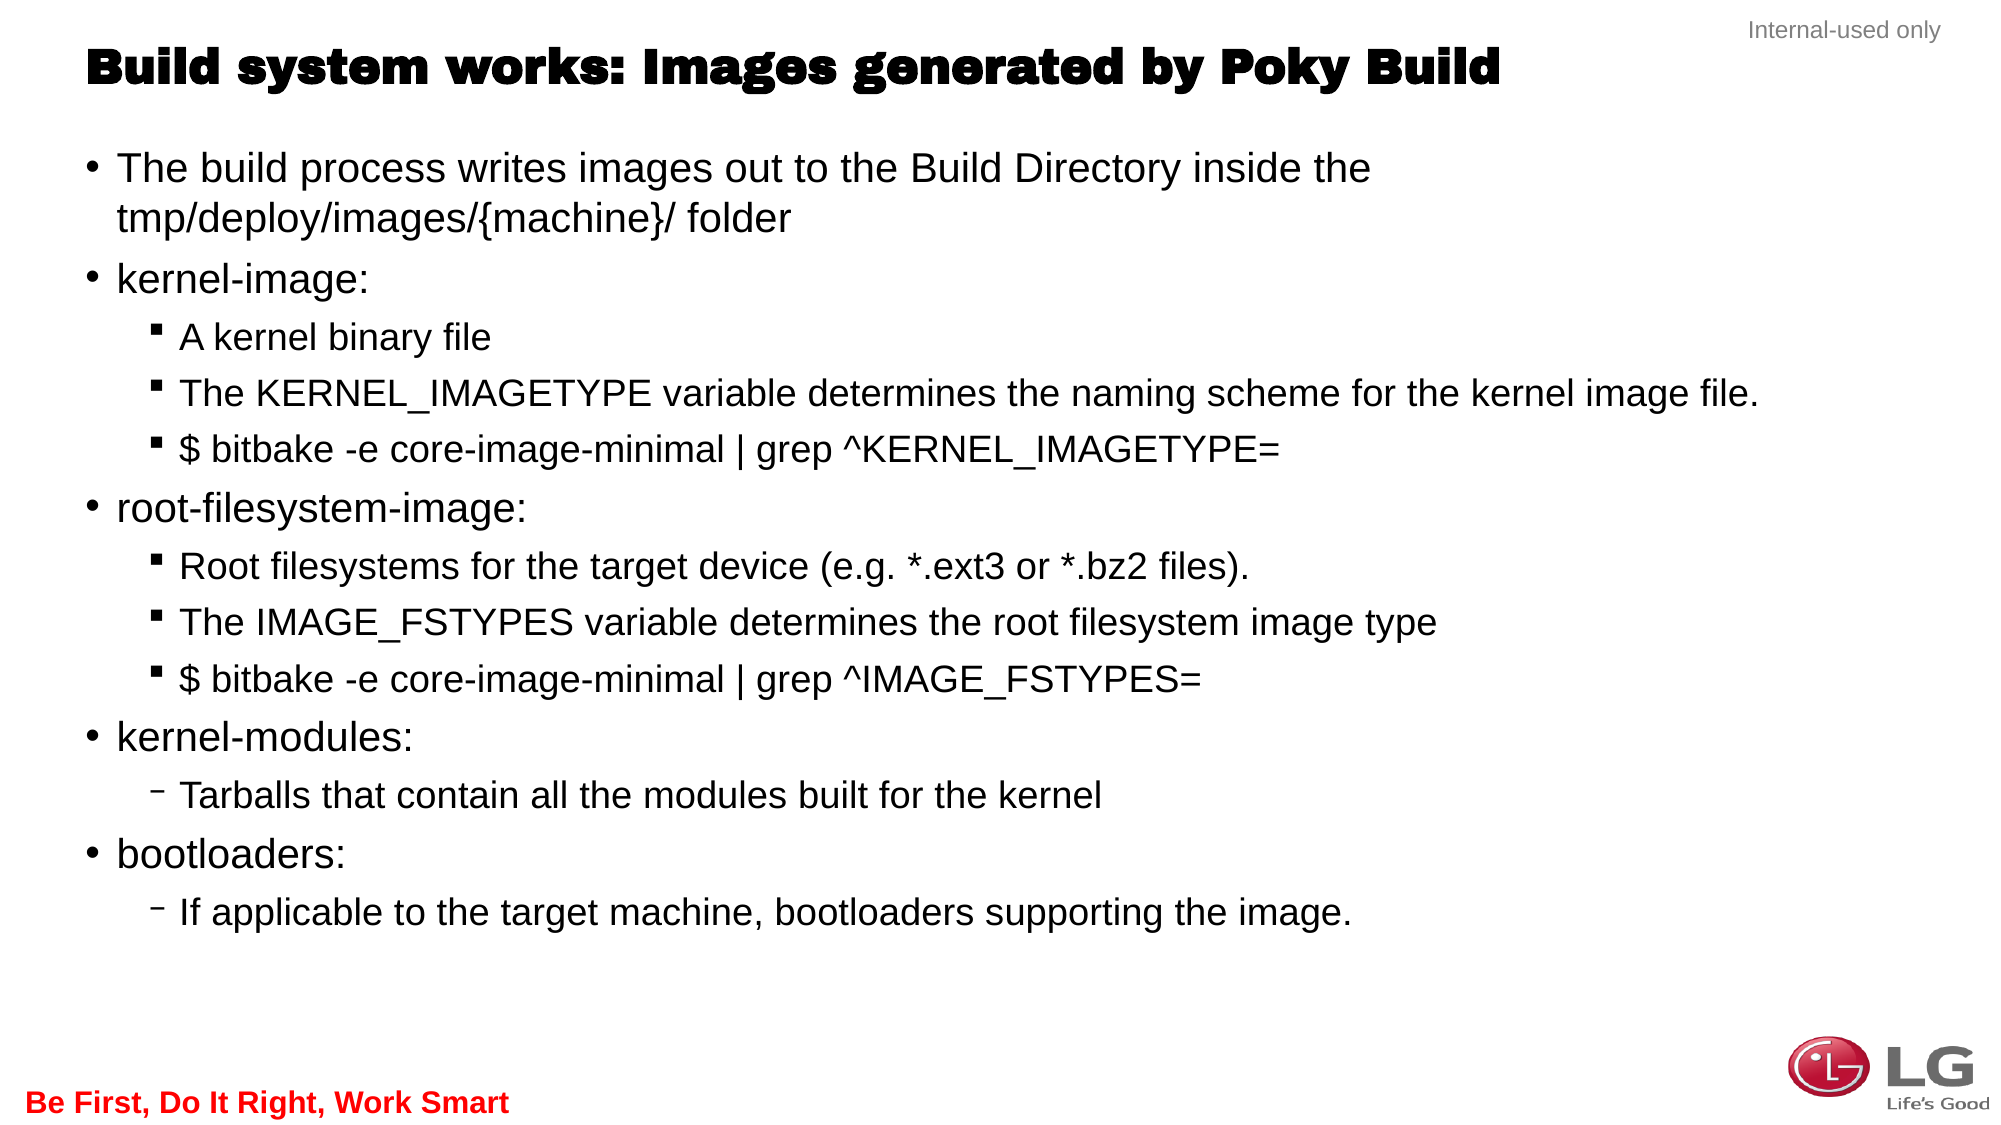

# Build system works: Images generated by Poky Build
The build process writes images out to the Build Directory inside the tmp/deploy/images/{machine}/ folder
kernel-image:
A kernel binary file
The KERNEL_IMAGETYPE variable determines the naming scheme for the kernel image file.
$ bitbake -e core-image-minimal | grep ^KERNEL_IMAGETYPE=
root-filesystem-image:
Root filesystems for the target device (e.g. *.ext3 or *.bz2 files).
The IMAGE_FSTYPES variable determines the root filesystem image type
$ bitbake -e core-image-minimal | grep ^IMAGE_FSTYPES=
kernel-modules:
Tarballs that contain all the modules built for the kernel
bootloaders:
If applicable to the target machine, bootloaders supporting the image.